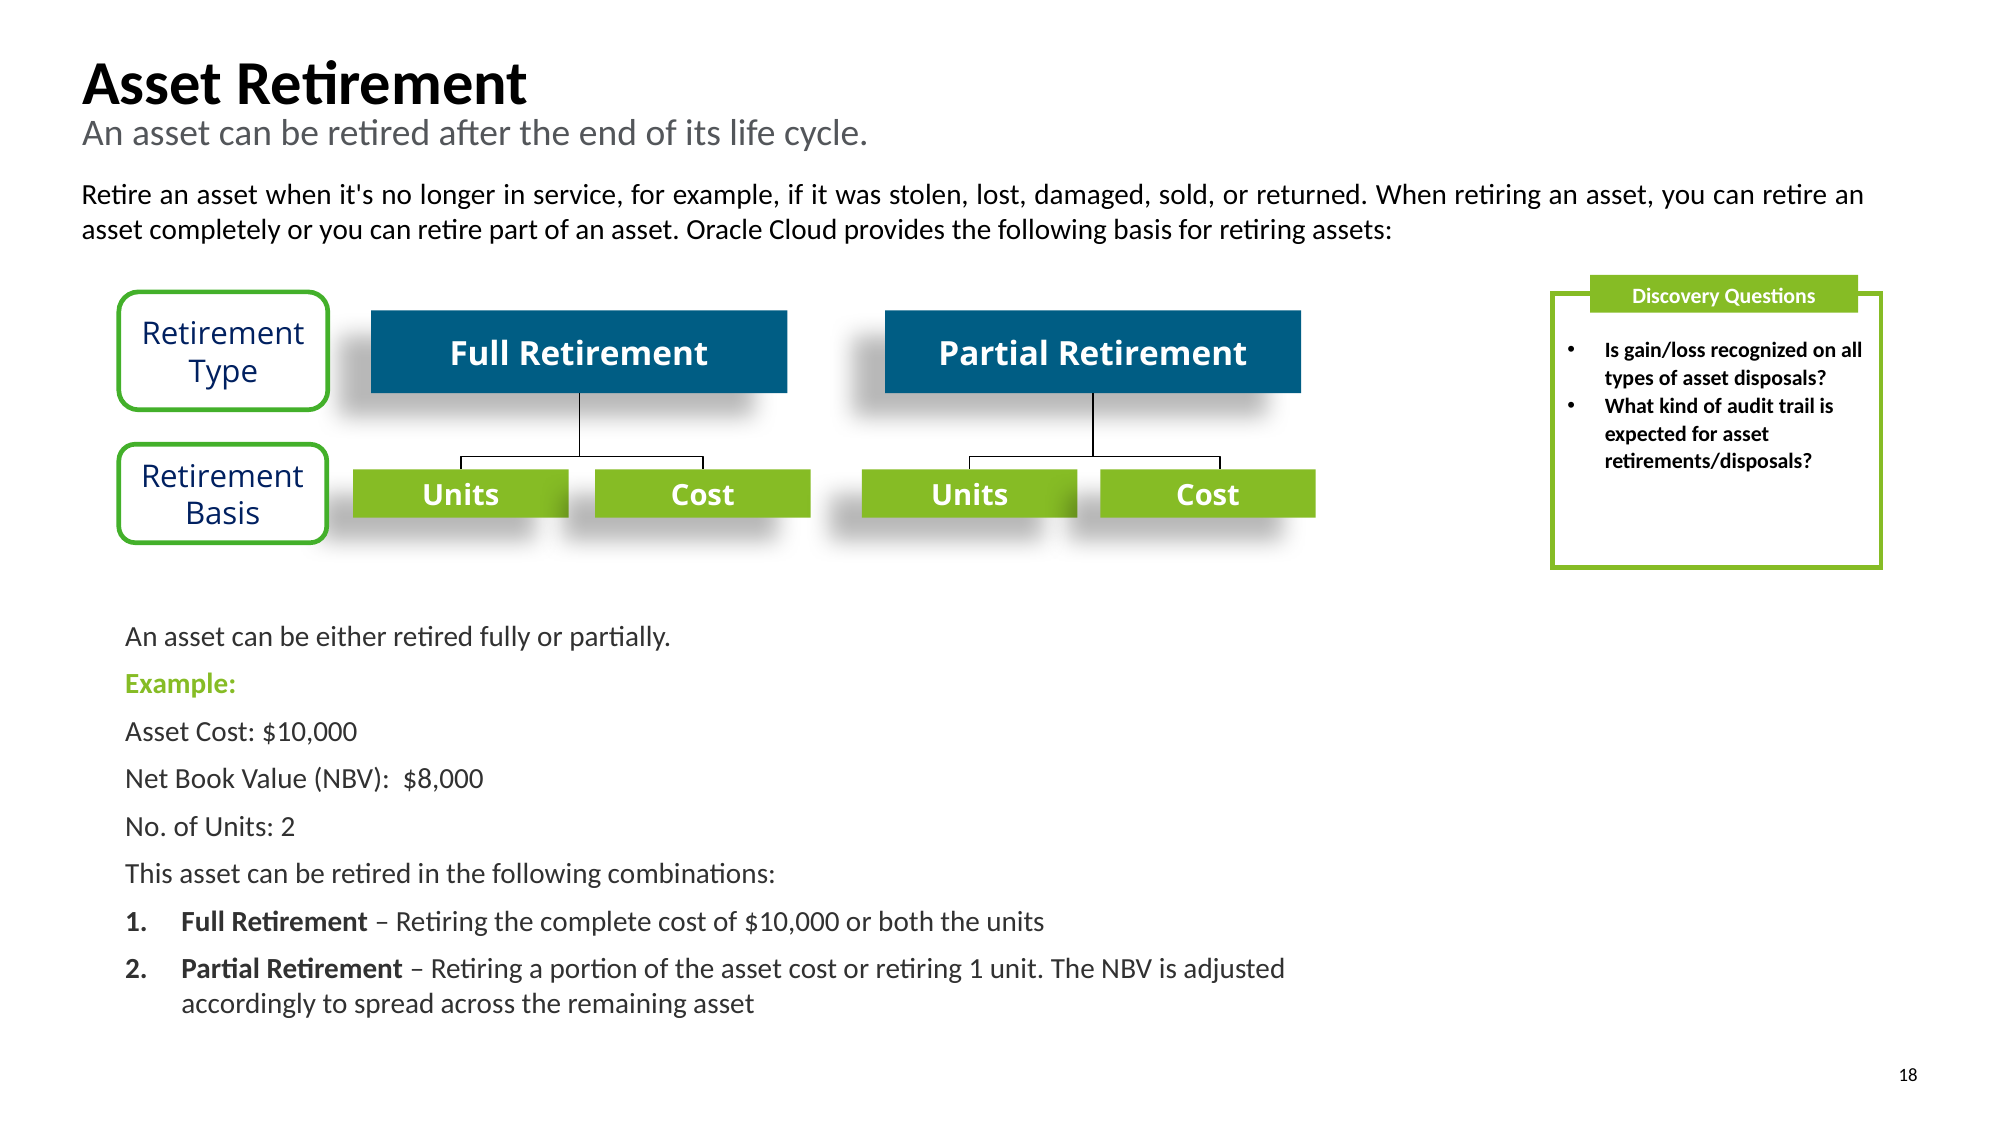

Asset Retirement
An asset can be retired after the end of its life cycle.

Retire an asset when it's no longer in service, for example, if it was stolen, lost, damaged, sold, or returned. When retiring an asset, you can retire an asset completely or you can retire part of an asset. Oracle Cloud provides the following basis for retiring assets:
Discovery Questions

Retirement
Type
Full Retirement
Partial Retirement
Retirement
Basis
Units
Cost
Units
Cost

Is gain/loss recognized on all types of asset disposals?
What kind of audit trail is expected for asset retirements/disposals?

An asset can be either retired fully or partially.
Example:
Asset Cost: $10,000
Net Book Value (NBV):  $8,000
No. of Units: 2
This asset can be retired in the following combinations:
Full Retirement – Retiring the complete cost of $10,000 or both the units
Partial Retirement – Retiring a portion of the asset cost or retiring 1 unit. The NBV is adjusted accordingly to spread across the remaining asset